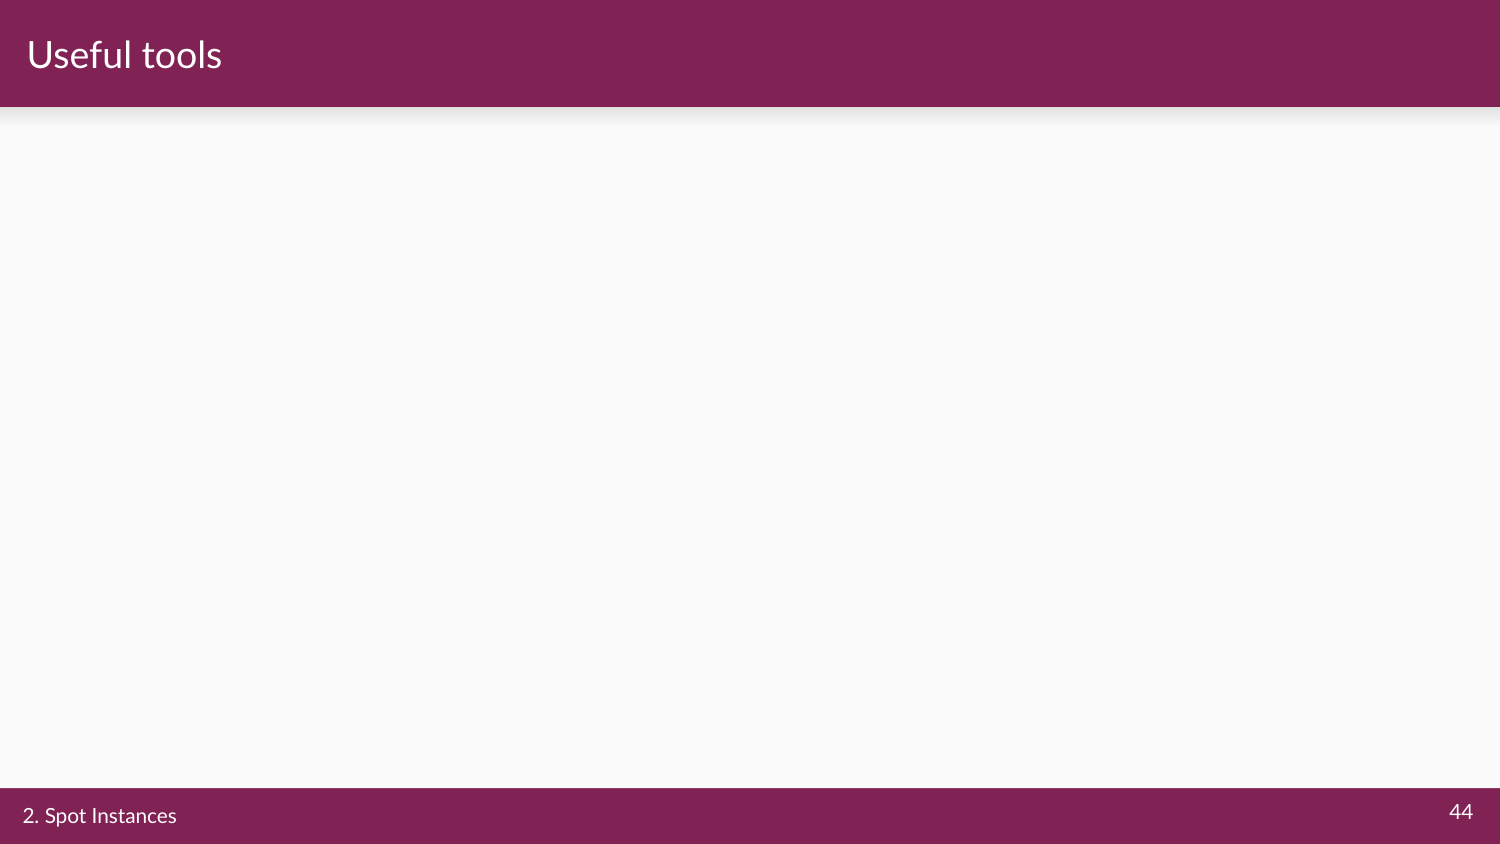

# Useful tools

44
2. Spot Instances